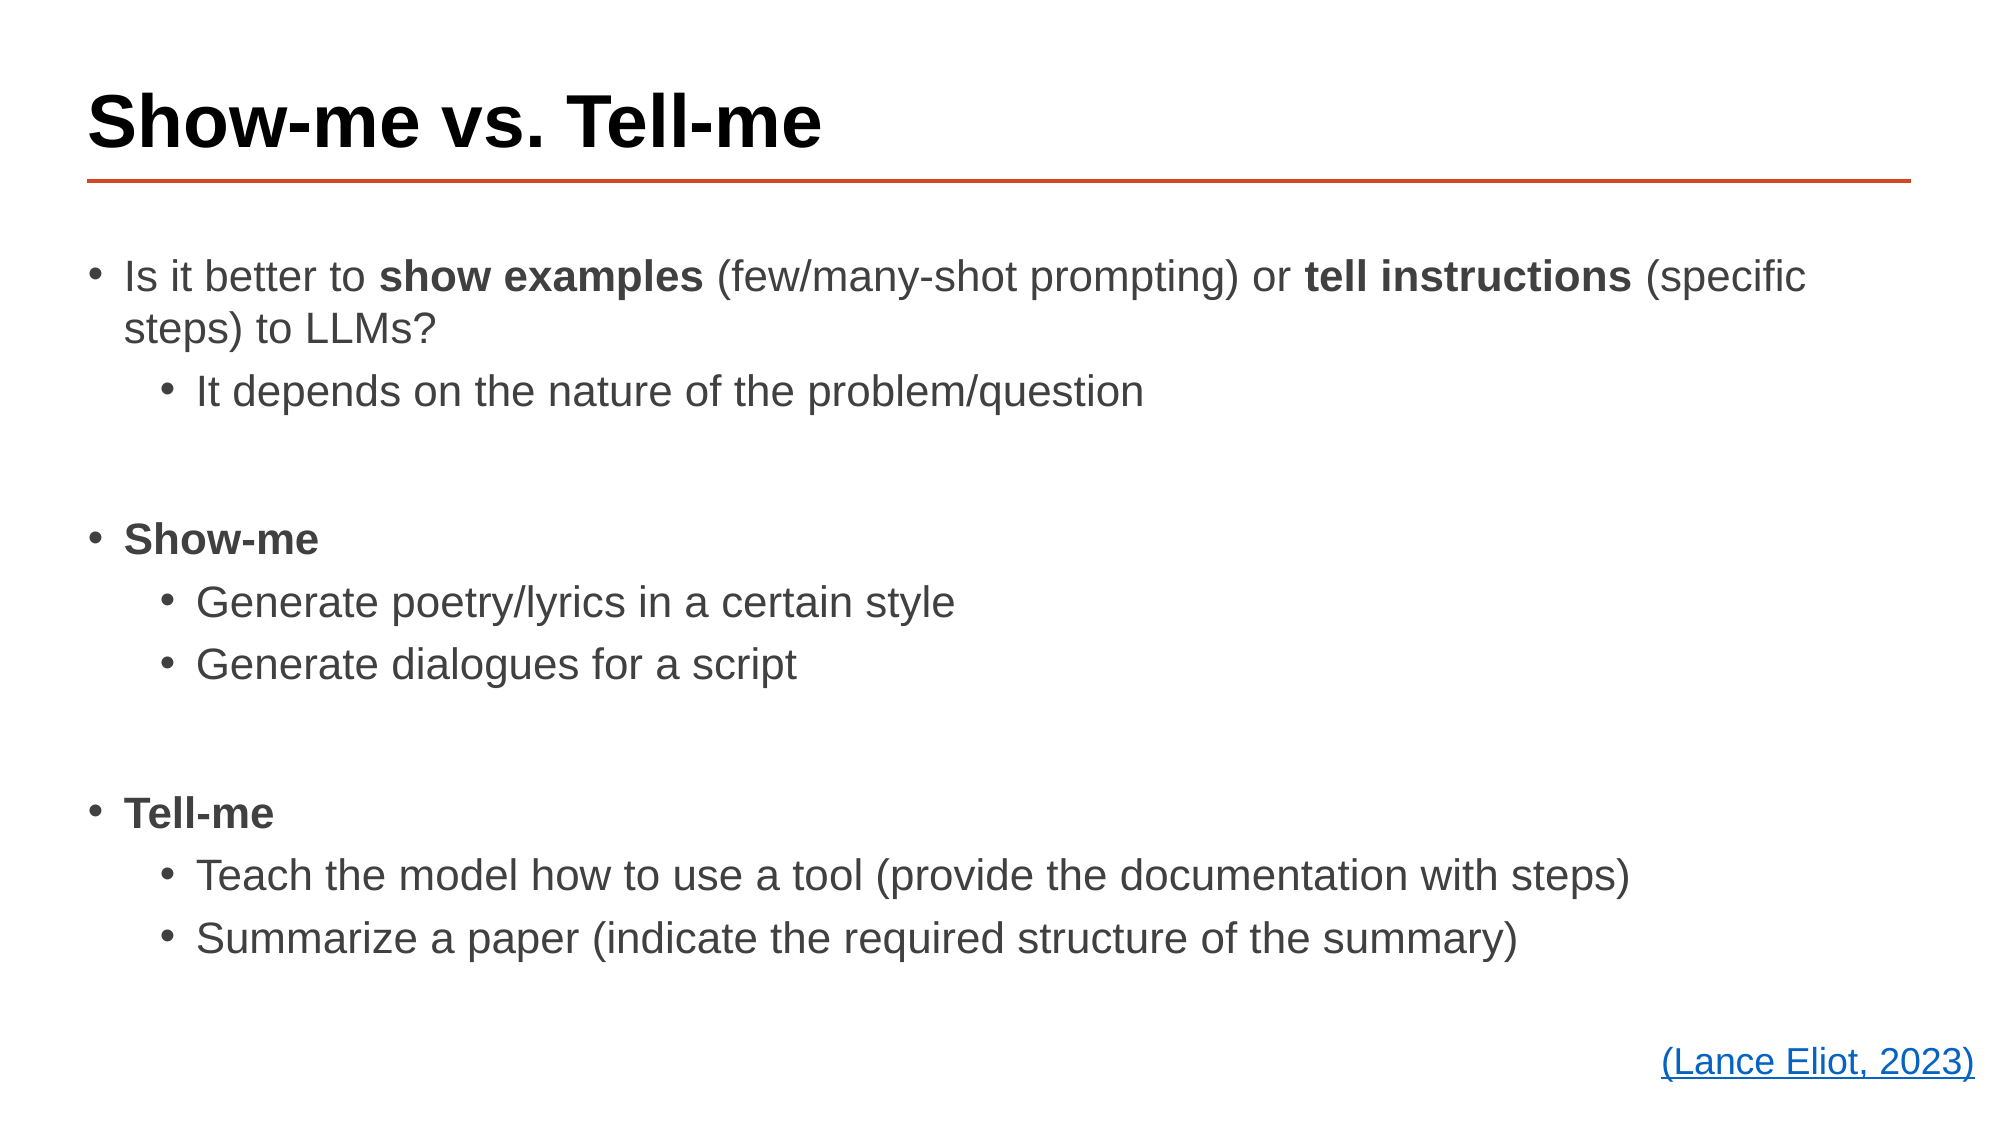

# Show-me vs. Tell-me
Is it better to show examples (few/many-shot prompting) or tell instructions (specific steps) to LLMs?
It depends on the nature of the problem/question

Show-me
Generate poetry/lyrics in a certain style
Generate dialogues for a script

Tell-me
Teach the model how to use a tool (provide the documentation with steps)
Summarize a paper (indicate the required structure of the summary)

(Lance Eliot, 2023)